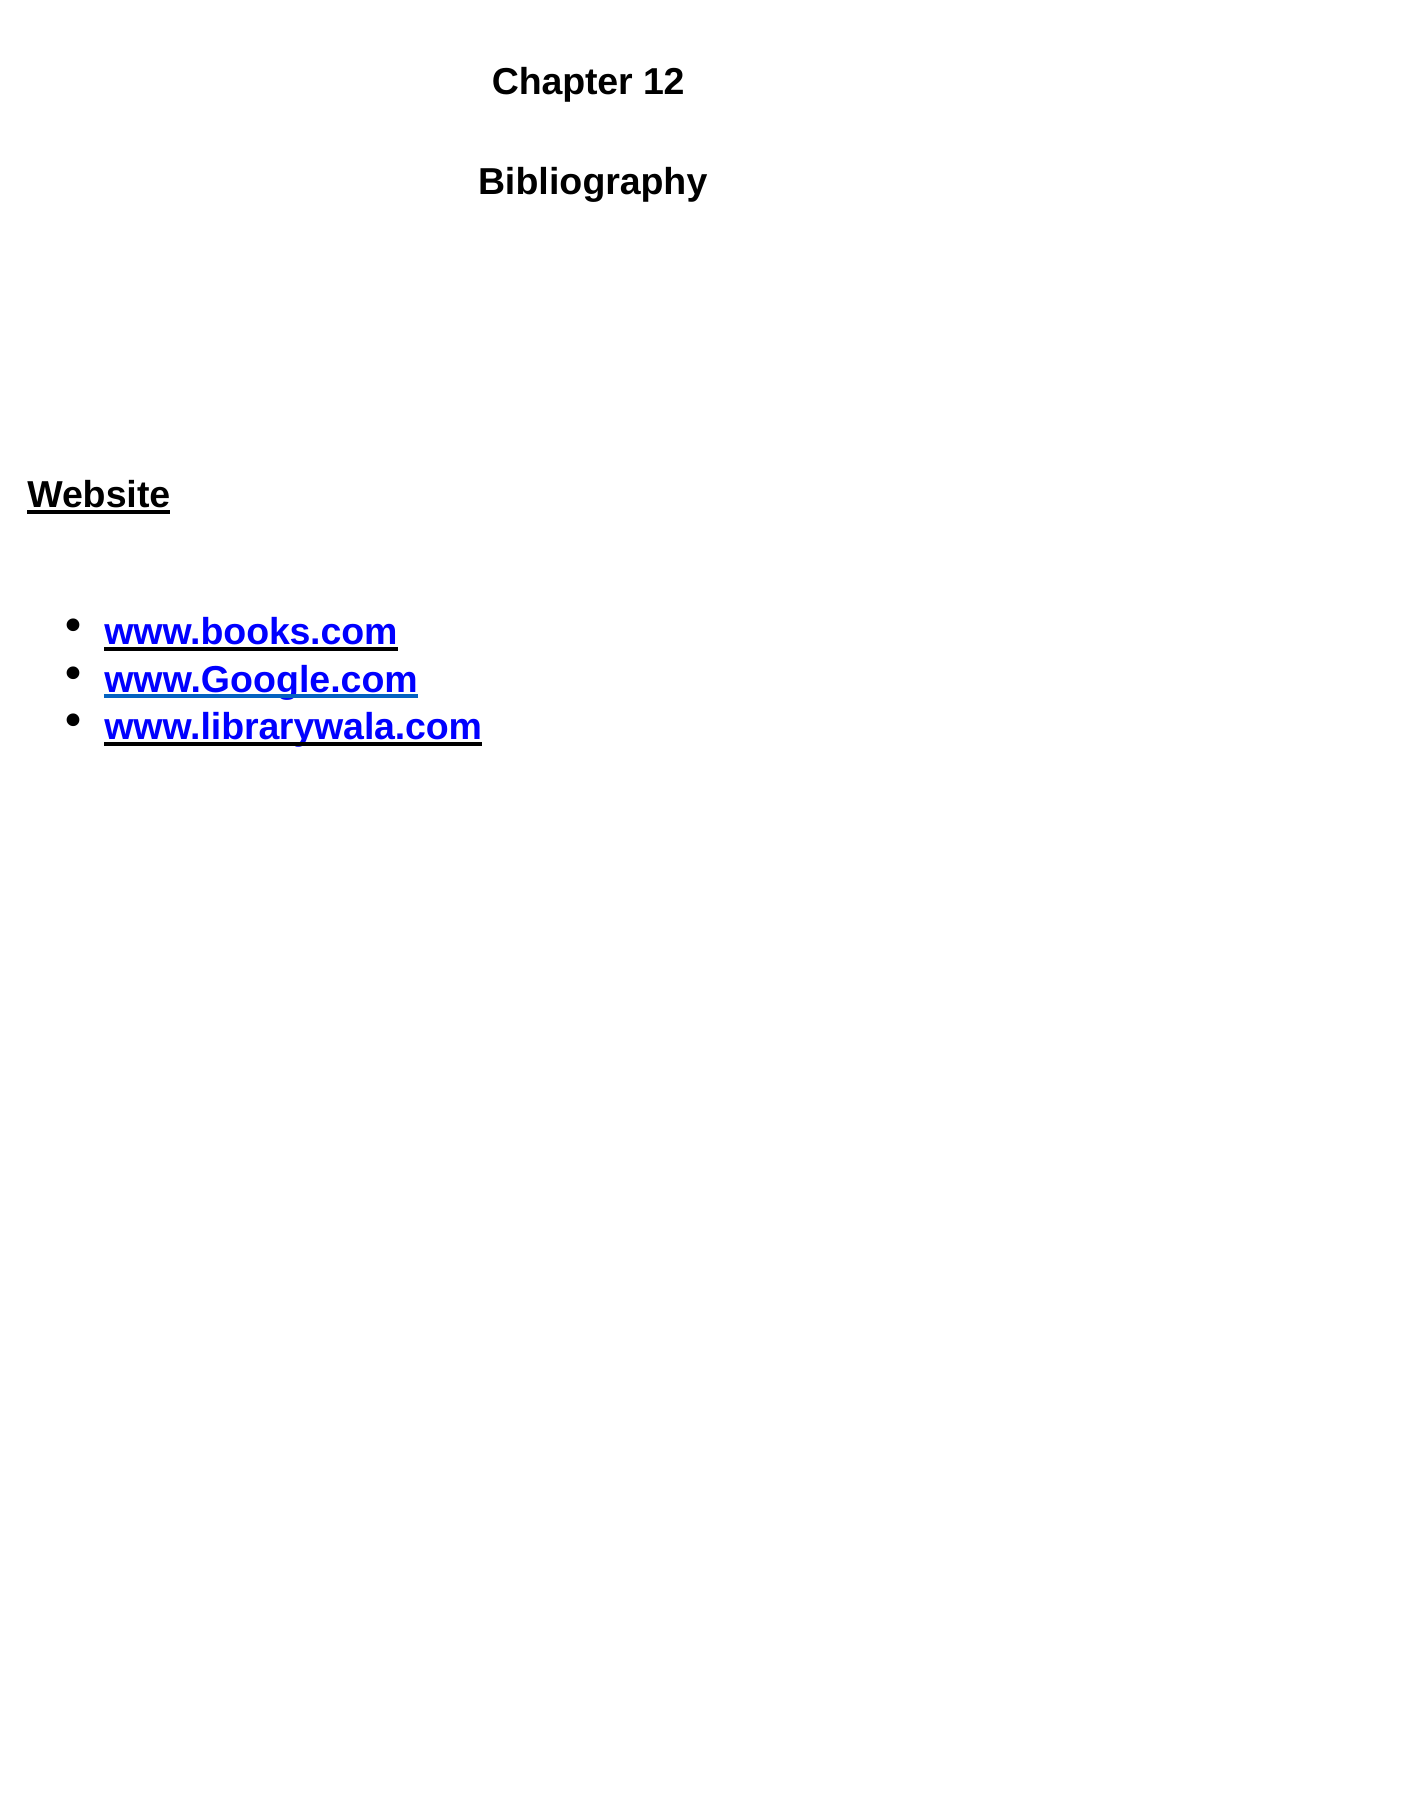

Chapter 12
Bibliography
Website
www.books.com
www.Google.com
www.librarywala.com